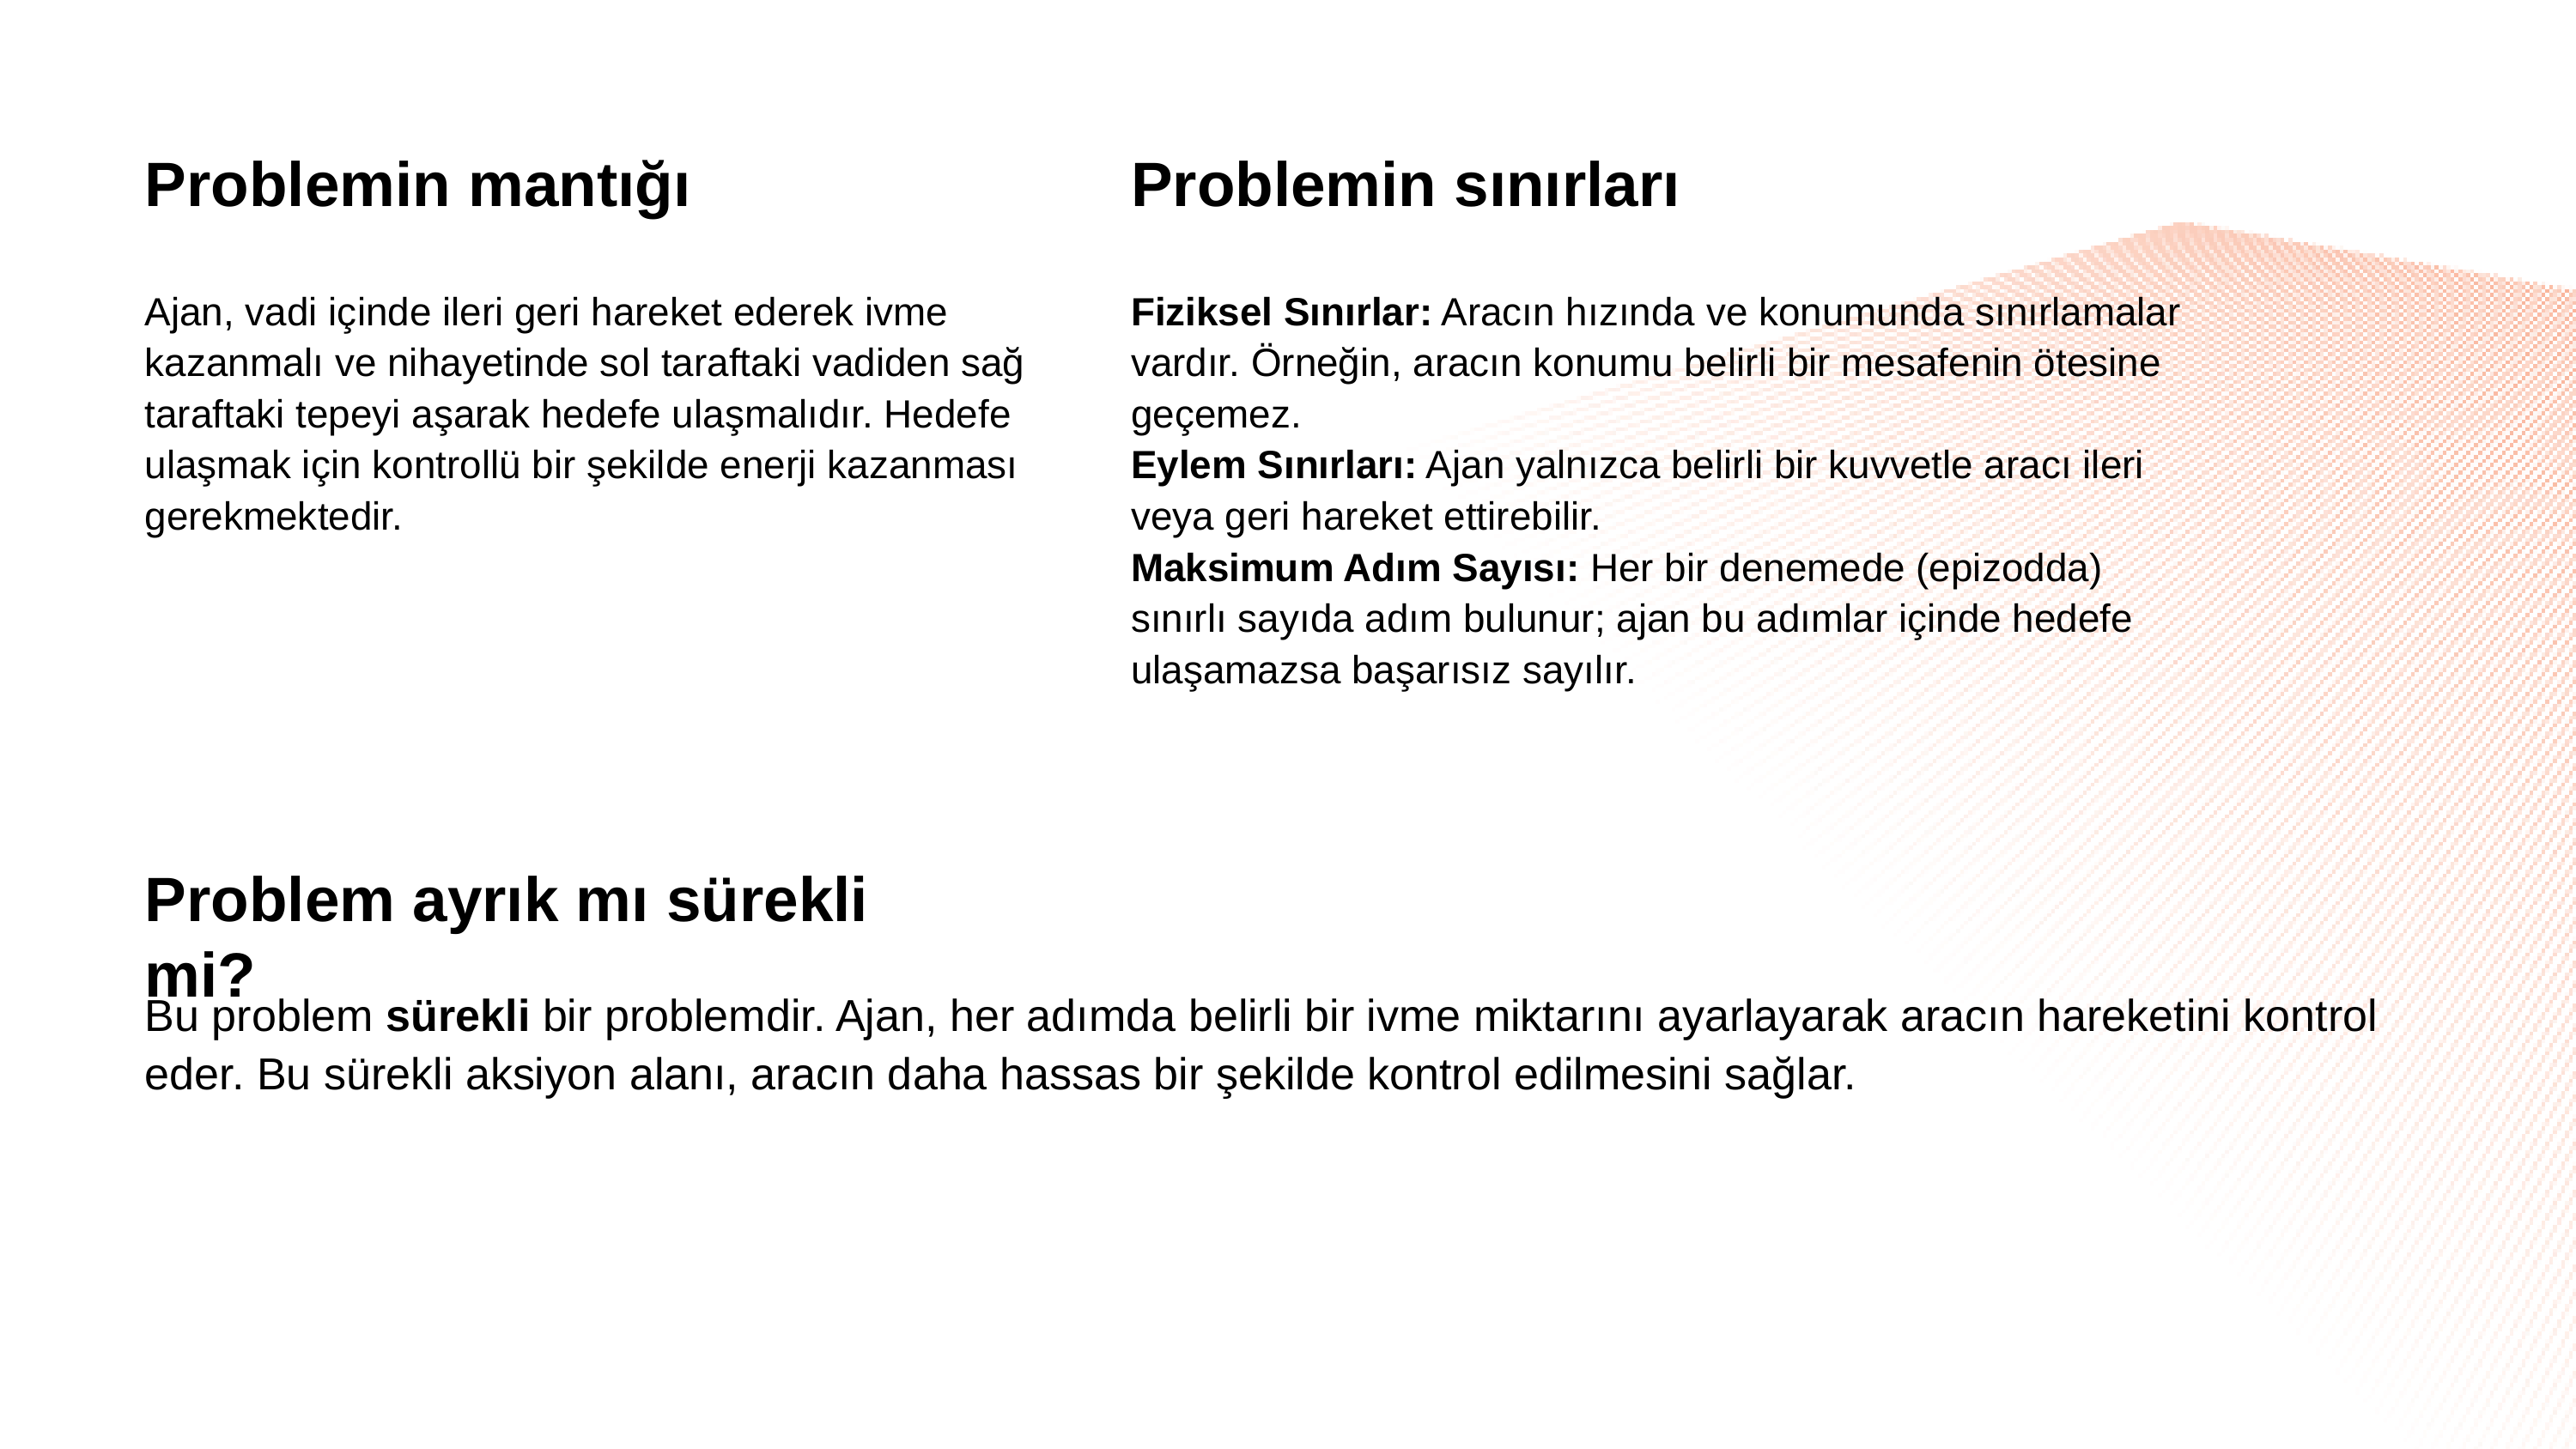

Problemin mantığı
Problemin sınırları

Ajan, vadi içinde ileri geri hareket ederek ivme kazanmalı ve nihayetinde sol taraftaki vadiden sağ taraftaki tepeyi aşarak hedefe ulaşmalıdır. Hedefe ulaşmak için kontrollü bir şekilde enerji kazanması gerekmektedir.
Fiziksel Sınırlar: Aracın hızında ve konumunda sınırlamalar vardır. Örneğin, aracın konumu belirli bir mesafenin ötesine geçemez.
Eylem Sınırları: Ajan yalnızca belirli bir kuvvetle aracı ileri veya geri hareket ettirebilir.
Maksimum Adım Sayısı: Her bir denemede (epizodda) sınırlı sayıda adım bulunur; ajan bu adımlar içinde hedefe ulaşamazsa başarısız sayılır.

Problem ayrık mı sürekli mi?
Bu problem sürekli bir problemdir. Ajan, her adımda belirli bir ivme miktarını ayarlayarak aracın hareketini kontrol eder. Bu sürekli aksiyon alanı, aracın daha hassas bir şekilde kontrol edilmesini sağlar.